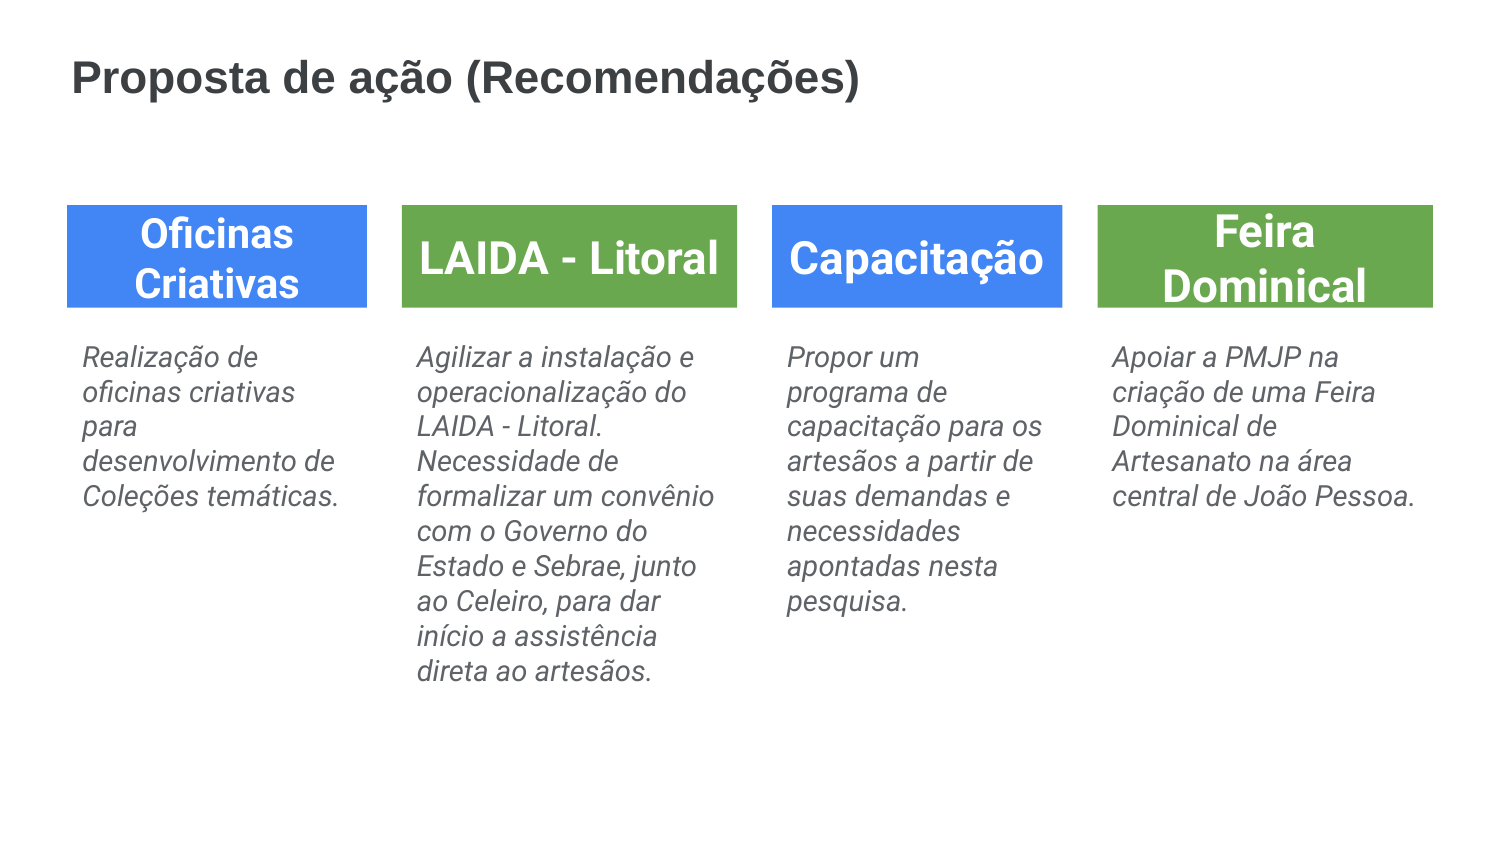

Proposta de ação (Recomendações)
Oficinas Criativas
Realização de oficinas criativas  para desenvolvimento de Coleções temáticas.

LAIDA - Litoral
Agilizar a instalação e operacionalização do LAIDA - Litoral. Necessidade de formalizar um convênio com o Governo do Estado e Sebrae, junto ao Celeiro, para dar início a assistência direta ao artesãos.
Capacitação
Propor um programa de capacitação para os artesãos a partir de suas demandas e necessidades apontadas nesta pesquisa.

Feira Dominical
Apoiar a PMJP na criação de uma Feira Dominical de Artesanato na área central de João Pessoa.